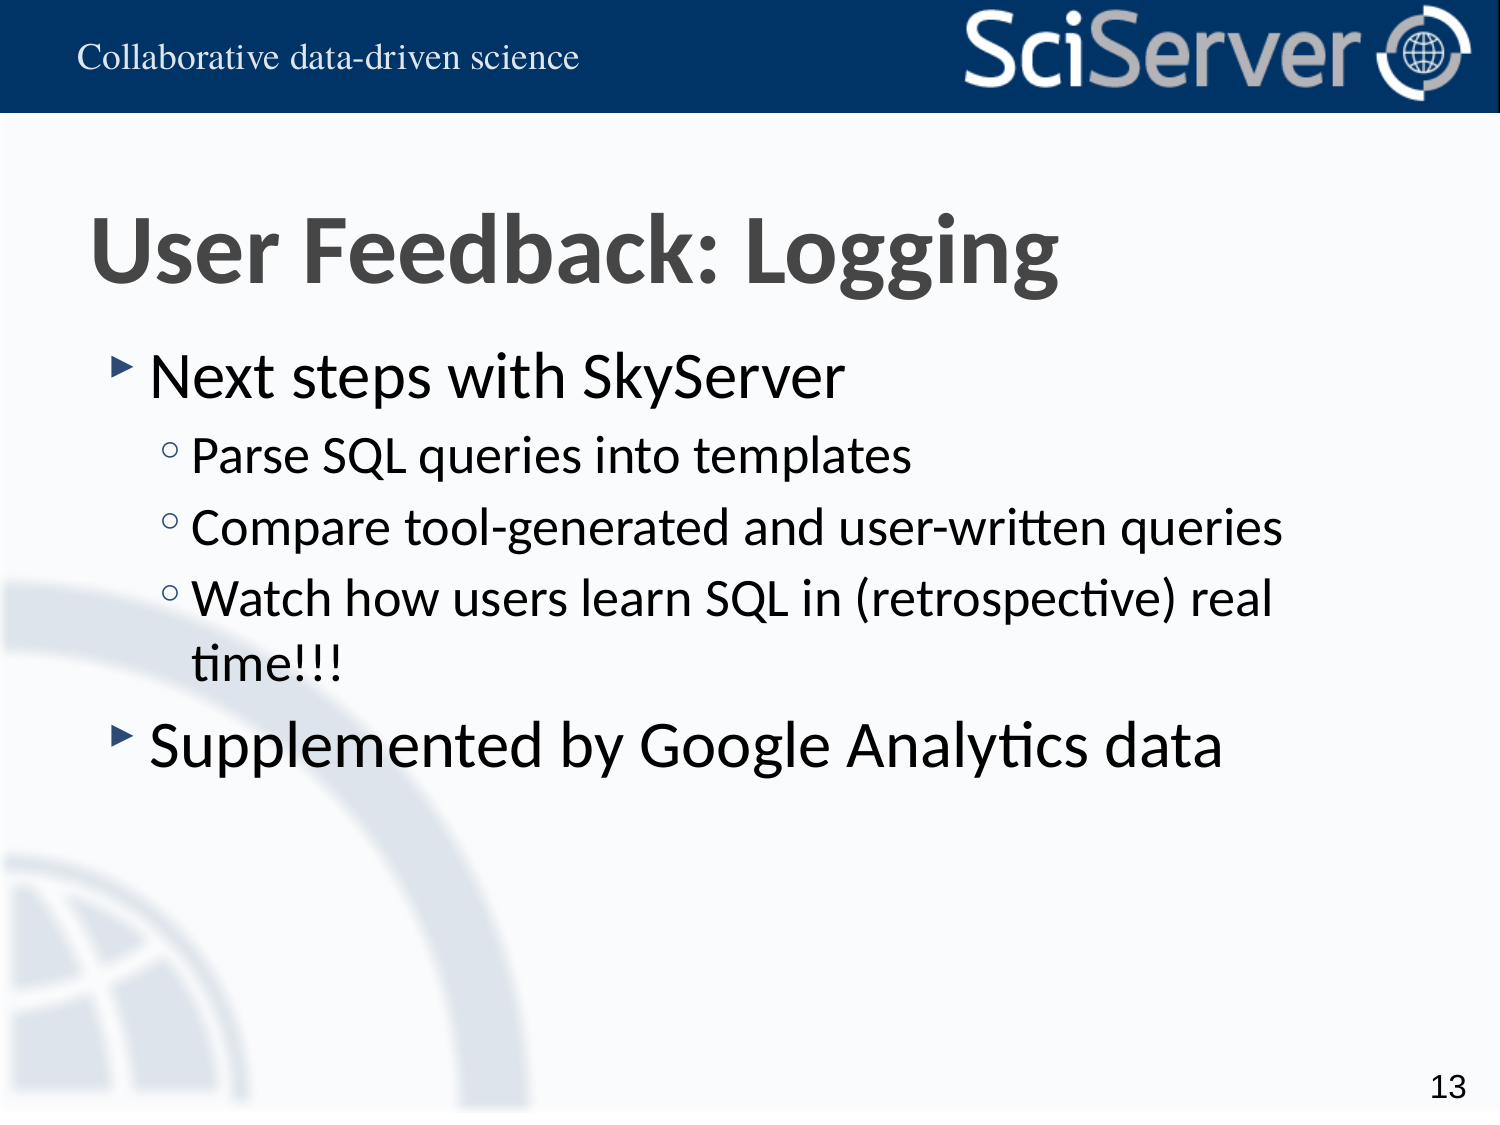

# User Feedback: Logging
Next steps with SkyServer
Parse SQL queries into templates
Compare tool-generated and user-written queries
Watch how users learn SQL in (retrospective) real time!!!
Supplemented by Google Analytics data
13